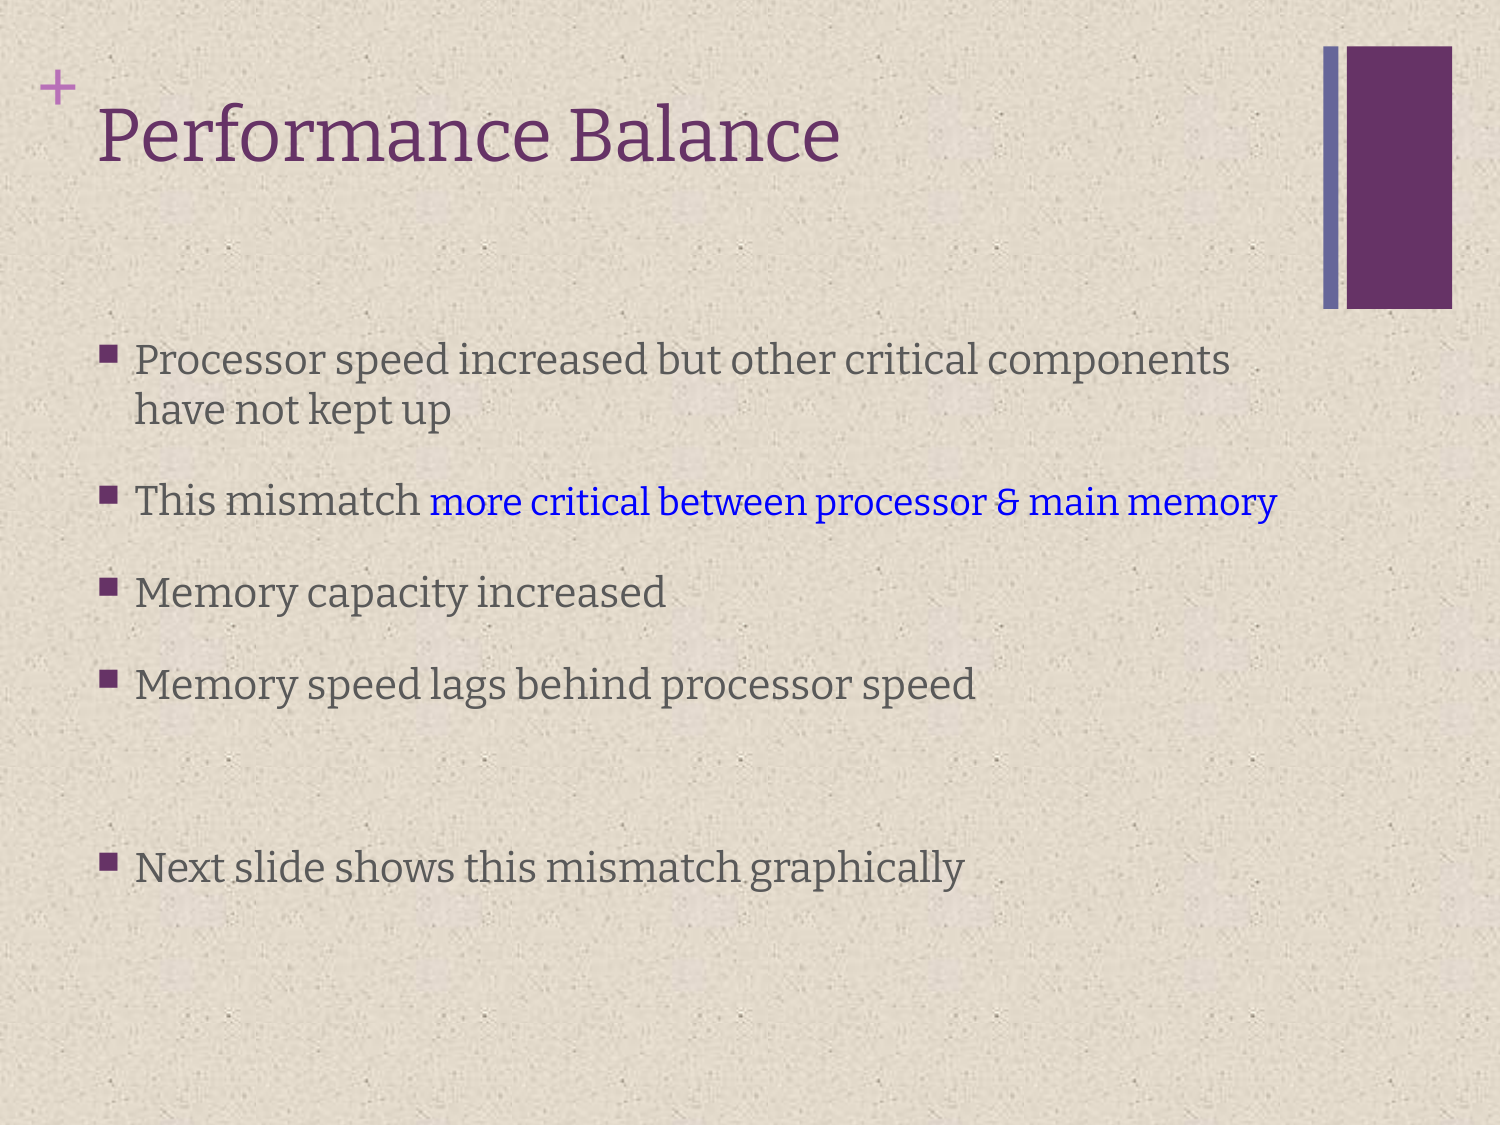

# Performance Balance
Processor speed increased but other critical components have not kept up
This mismatch more critical between processor & main memory
Memory capacity increased
Memory speed lags behind processor speed

Next slide shows this mismatch graphically